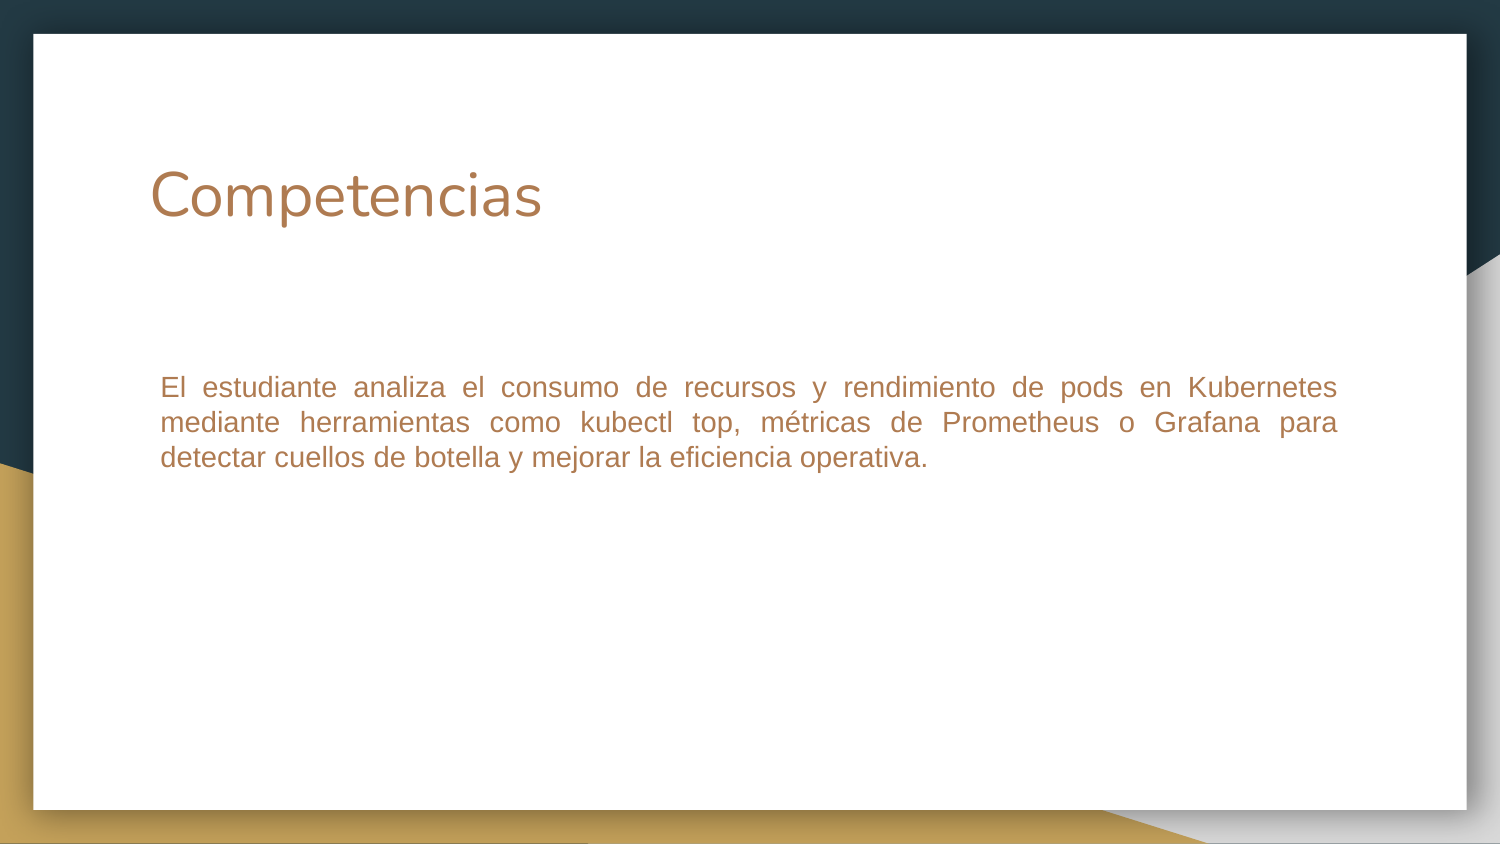

# Competencias

El estudiante analiza el consumo de recursos y rendimiento de pods en Kubernetes mediante herramientas como kubectl top, métricas de Prometheus o Grafana para detectar cuellos de botella y mejorar la eficiencia operativa.